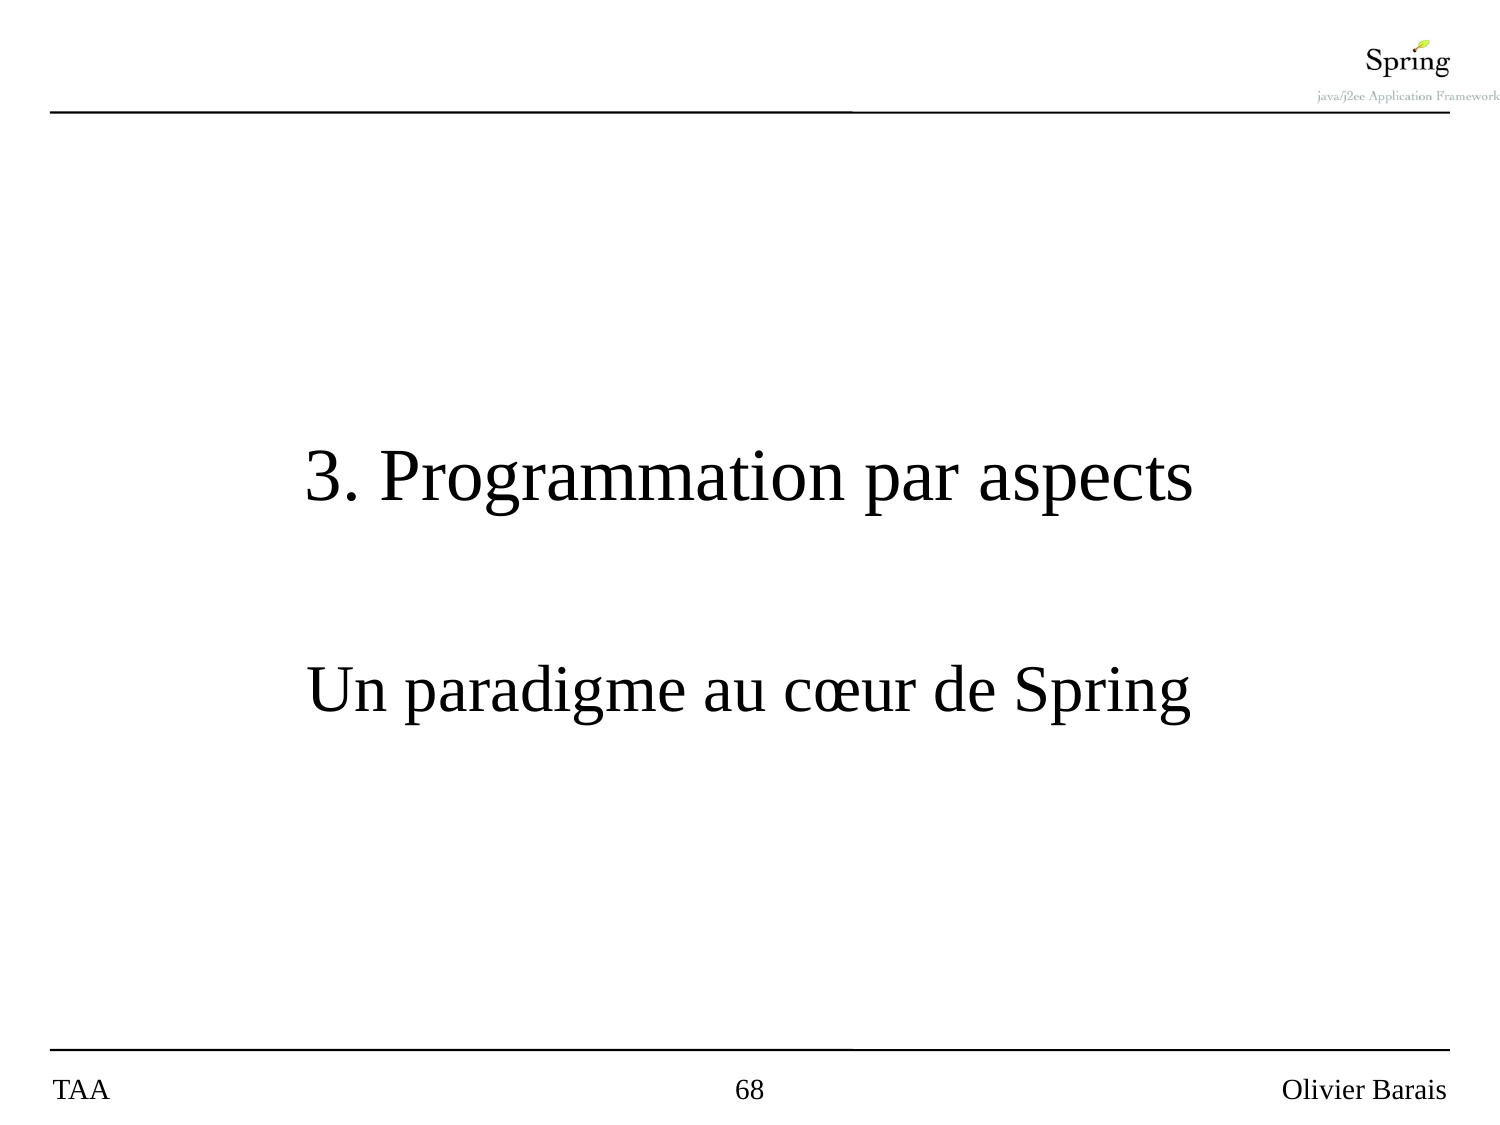

# 3. Programmation par aspects
Un paradigme au cœur de Spring
TAA
68
Olivier Barais